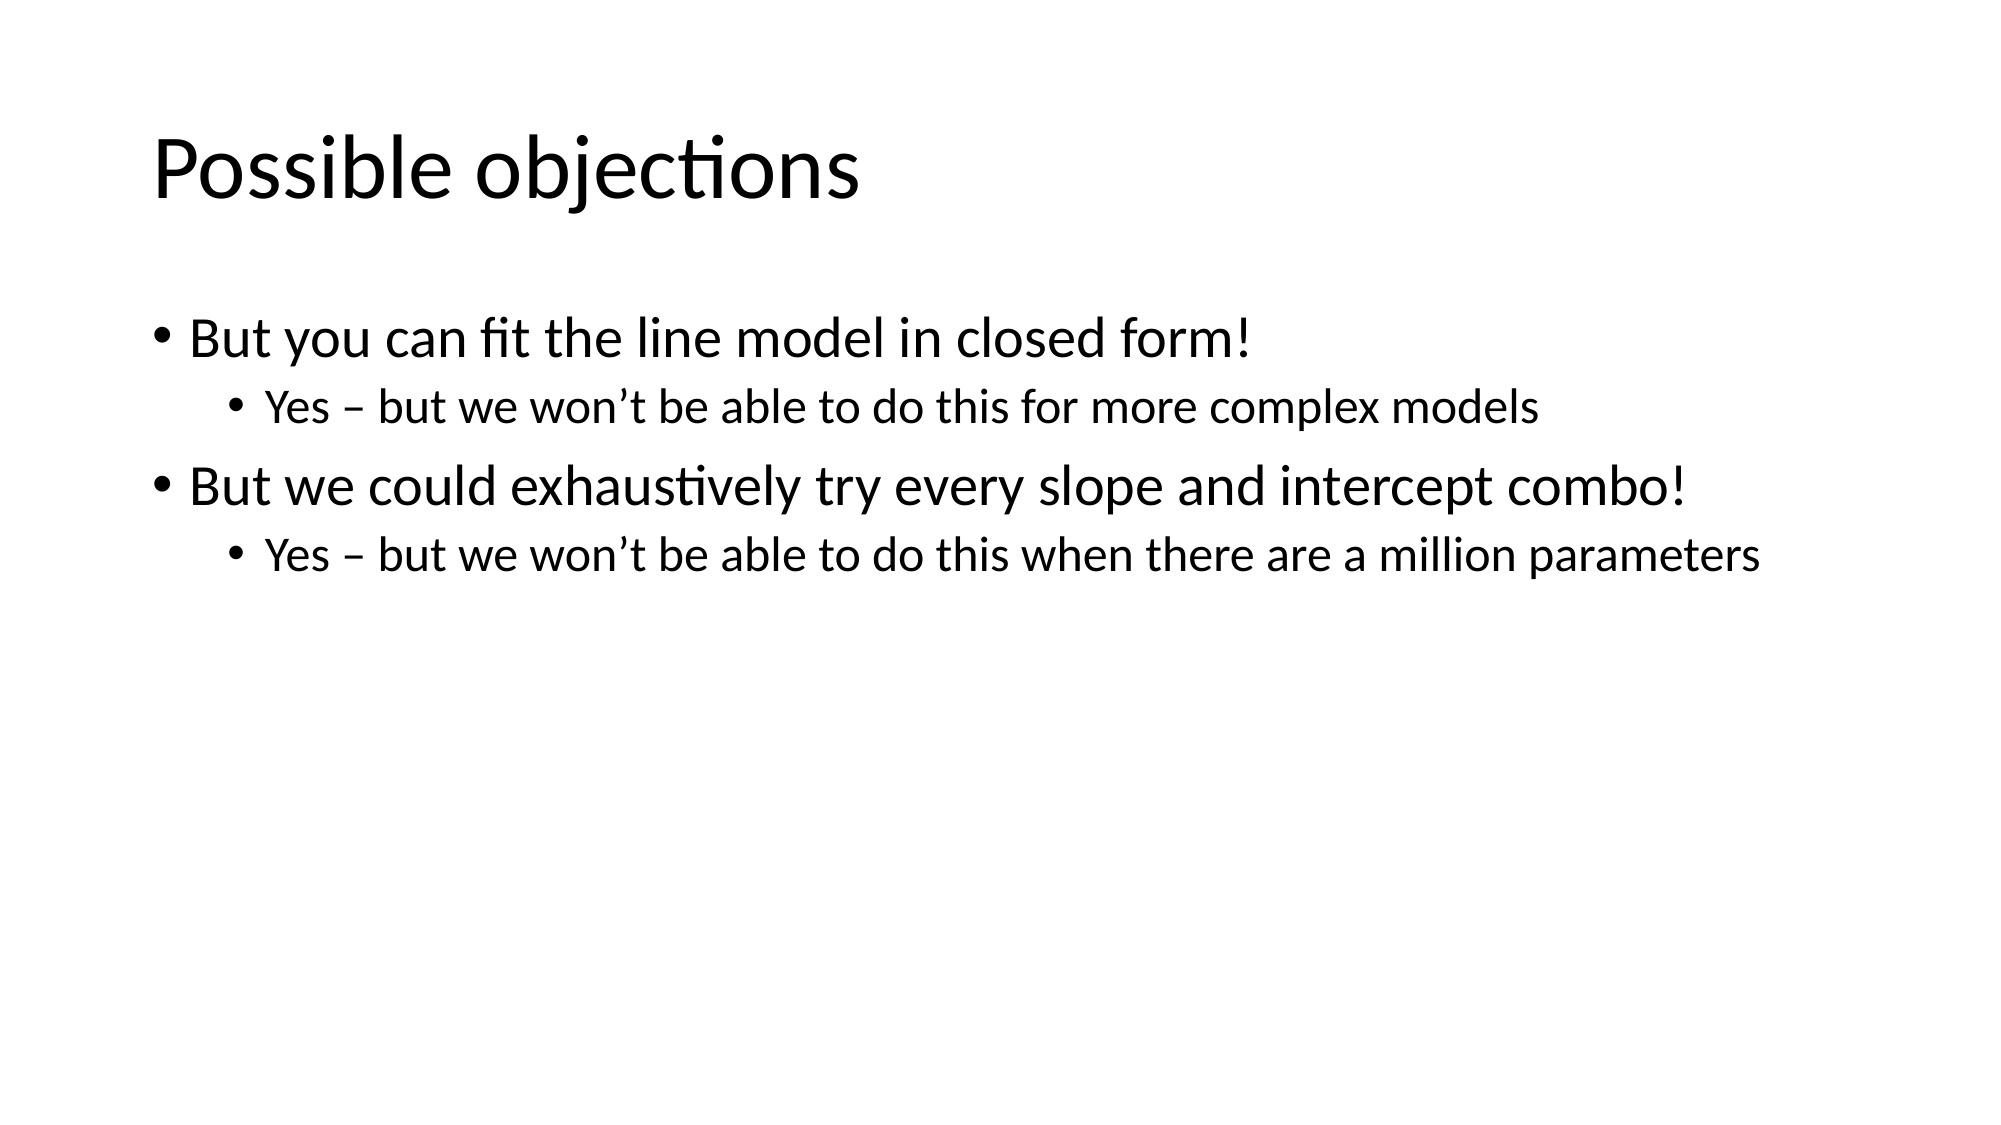

# Possible objections
But you can fit the line model in closed form!
Yes – but we won’t be able to do this for more complex models
But we could exhaustively try every slope and intercept combo!
Yes – but we won’t be able to do this when there are a million parameters